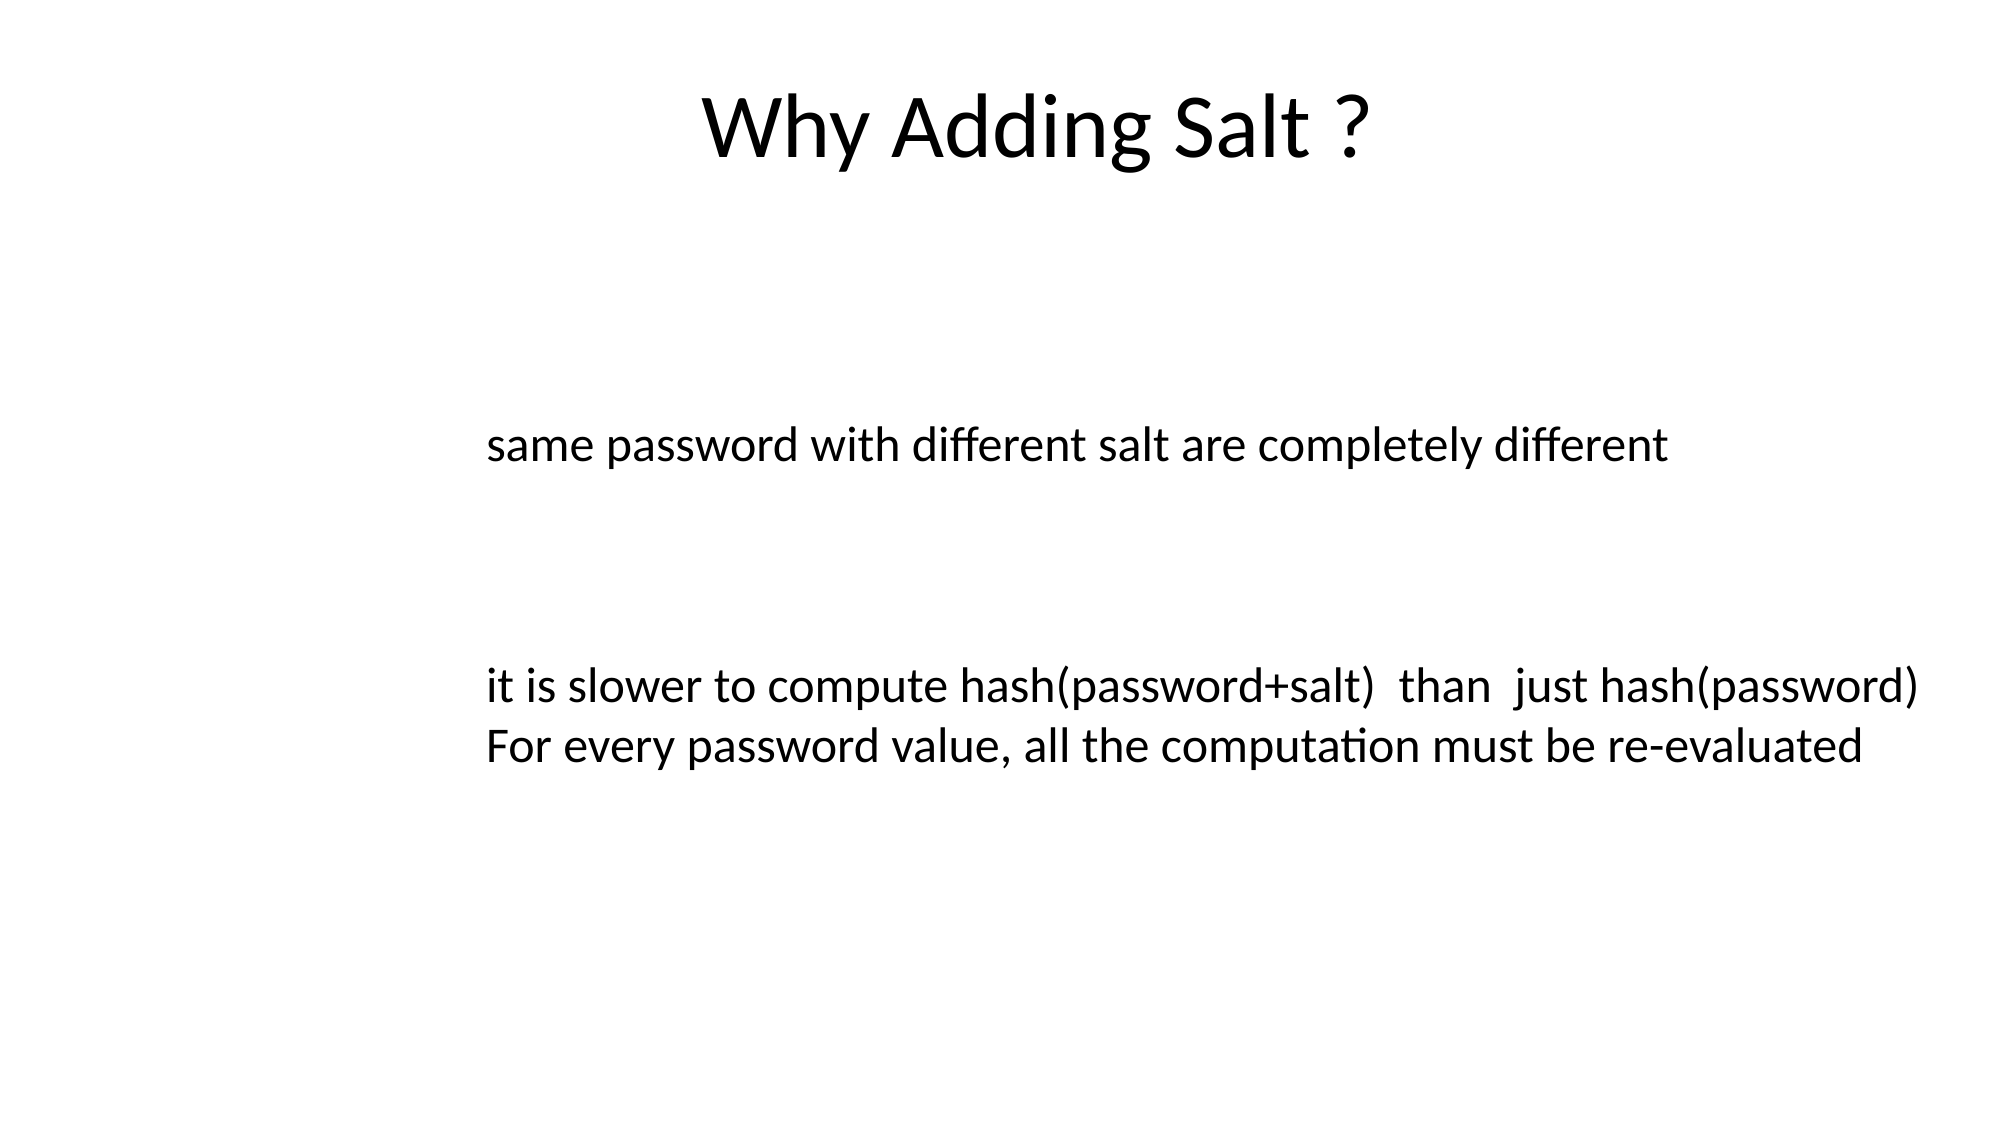

Why Adding Salt ?
same password with different salt are completely different
it is slower to compute hash(password+salt)  than  just hash(password)
For every password value, all the computation must be re-evaluated